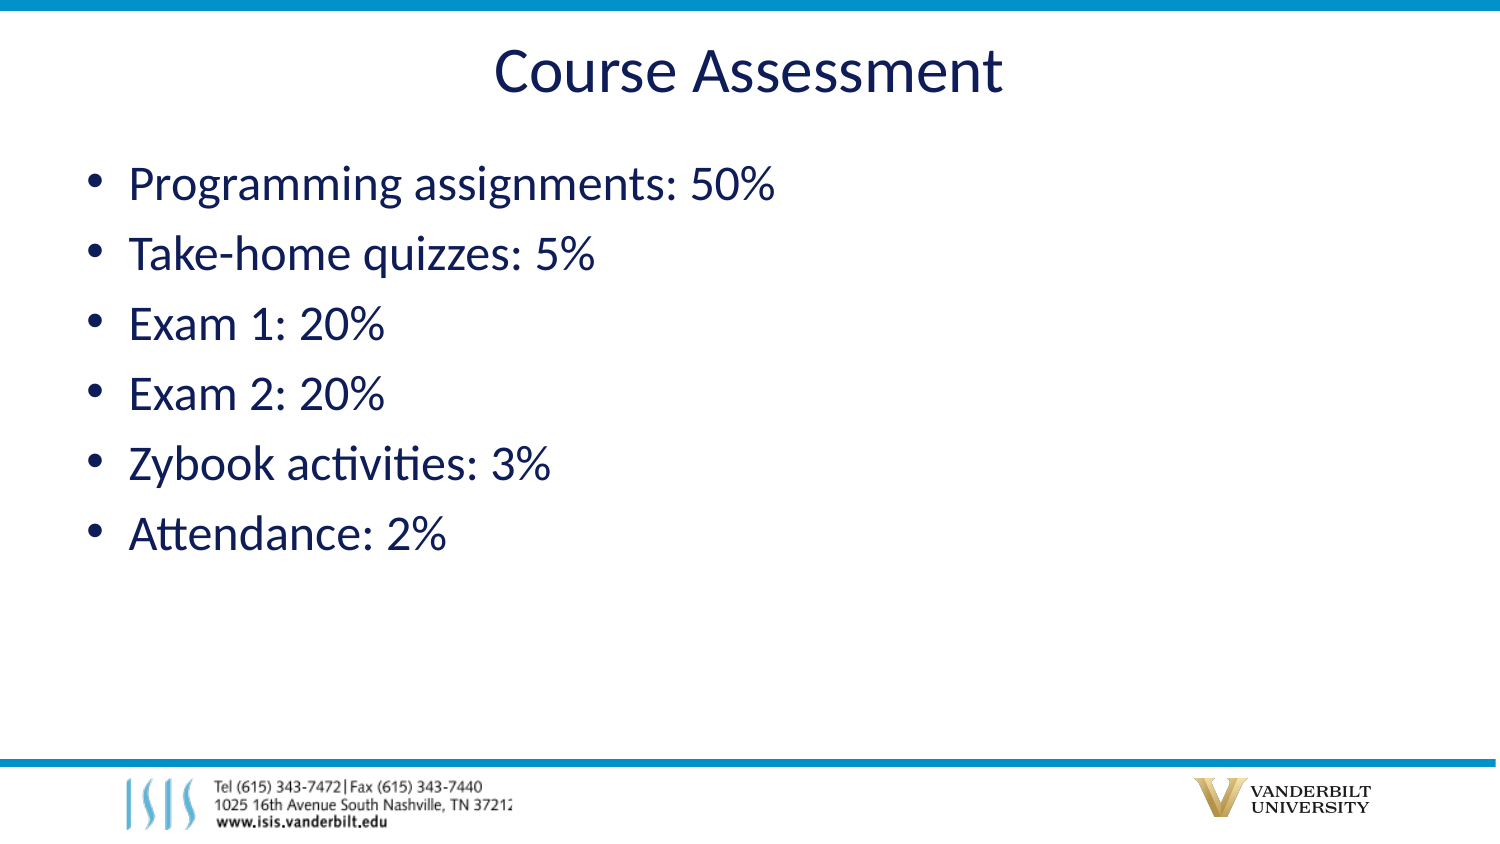

# Course Assessment
Programming assignments: 50%
Take-home quizzes: 5%
Exam 1: 20%
Exam 2: 20%
Zybook activities: 3%
Attendance: 2%